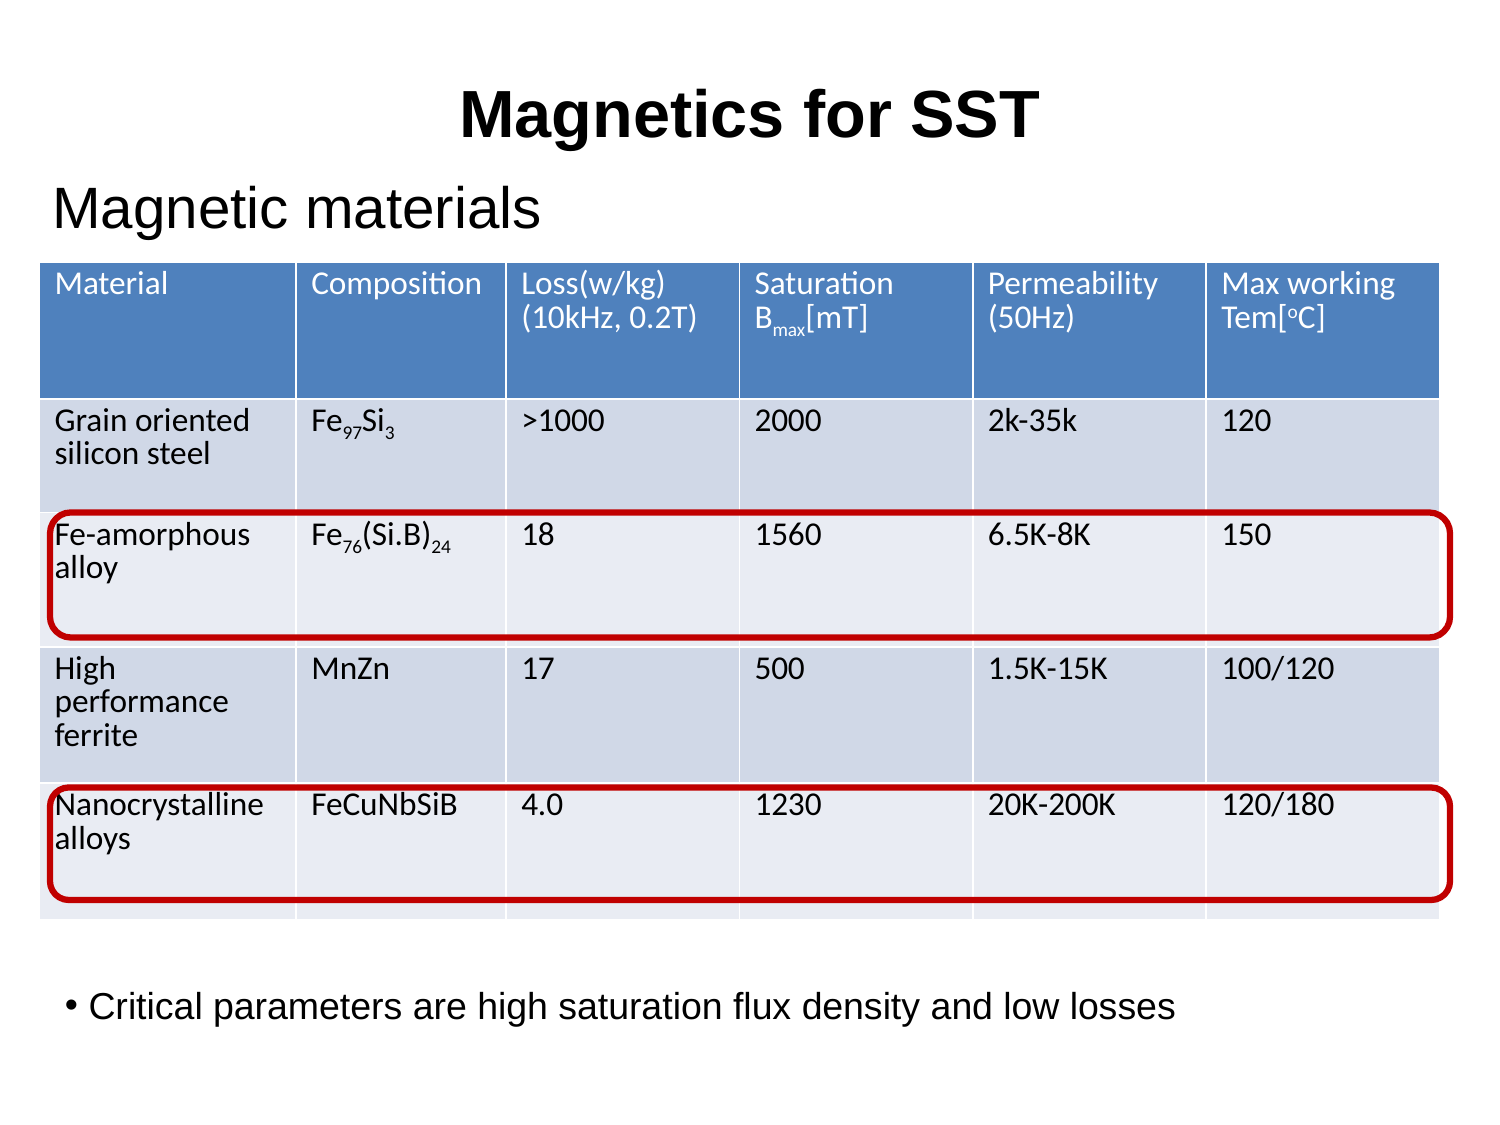

# Magnetics for SST
Magnetic materials
| Material | Composition | Loss(w/kg) (10kHz, 0.2T) | Saturation Bmax[mT] | Permeability (50Hz) | Max working Tem[oC] |
| --- | --- | --- | --- | --- | --- |
| Grain oriented silicon steel | Fe97Si3 | >1000 | 2000 | 2k-35k | 120 |
| Fe-amorphous alloy | Fe76(Si.B)24 | 18 | 1560 | 6.5K-8K | 150 |
| High performance ferrite | MnZn | 17 | 500 | 1.5K-15K | 100/120 |
| Nanocrystalline alloys | FeCuNbSiB | 4.0 | 1230 | 20K-200K | 120/180 |

 Critical parameters are high saturation flux density and low losses